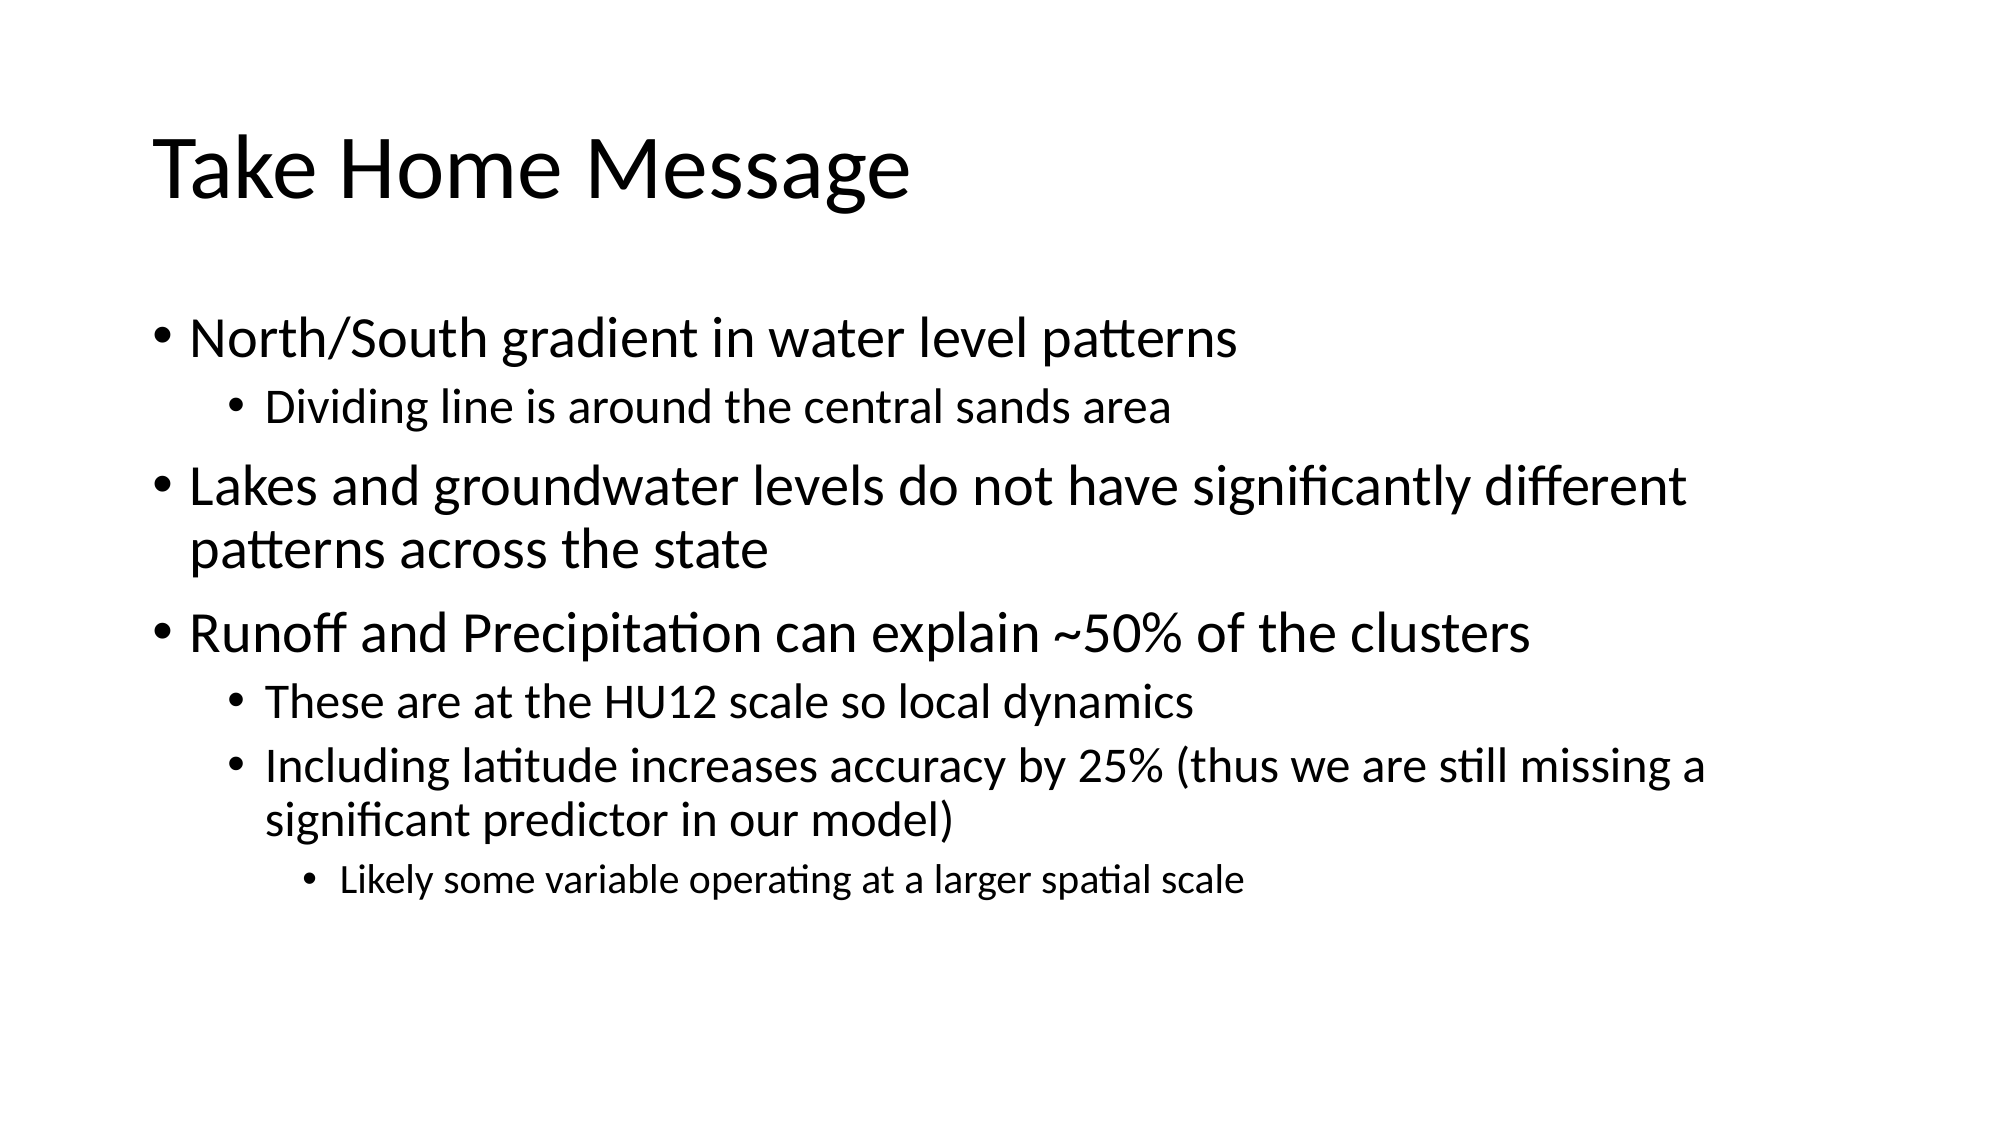

# Take Home Message
North/South gradient in water level patterns
Dividing line is around the central sands area
Lakes and groundwater levels do not have significantly different patterns across the state
Runoff and Precipitation can explain ~50% of the clusters
These are at the HU12 scale so local dynamics
Including latitude increases accuracy by 25% (thus we are still missing a significant predictor in our model)
Likely some variable operating at a larger spatial scale